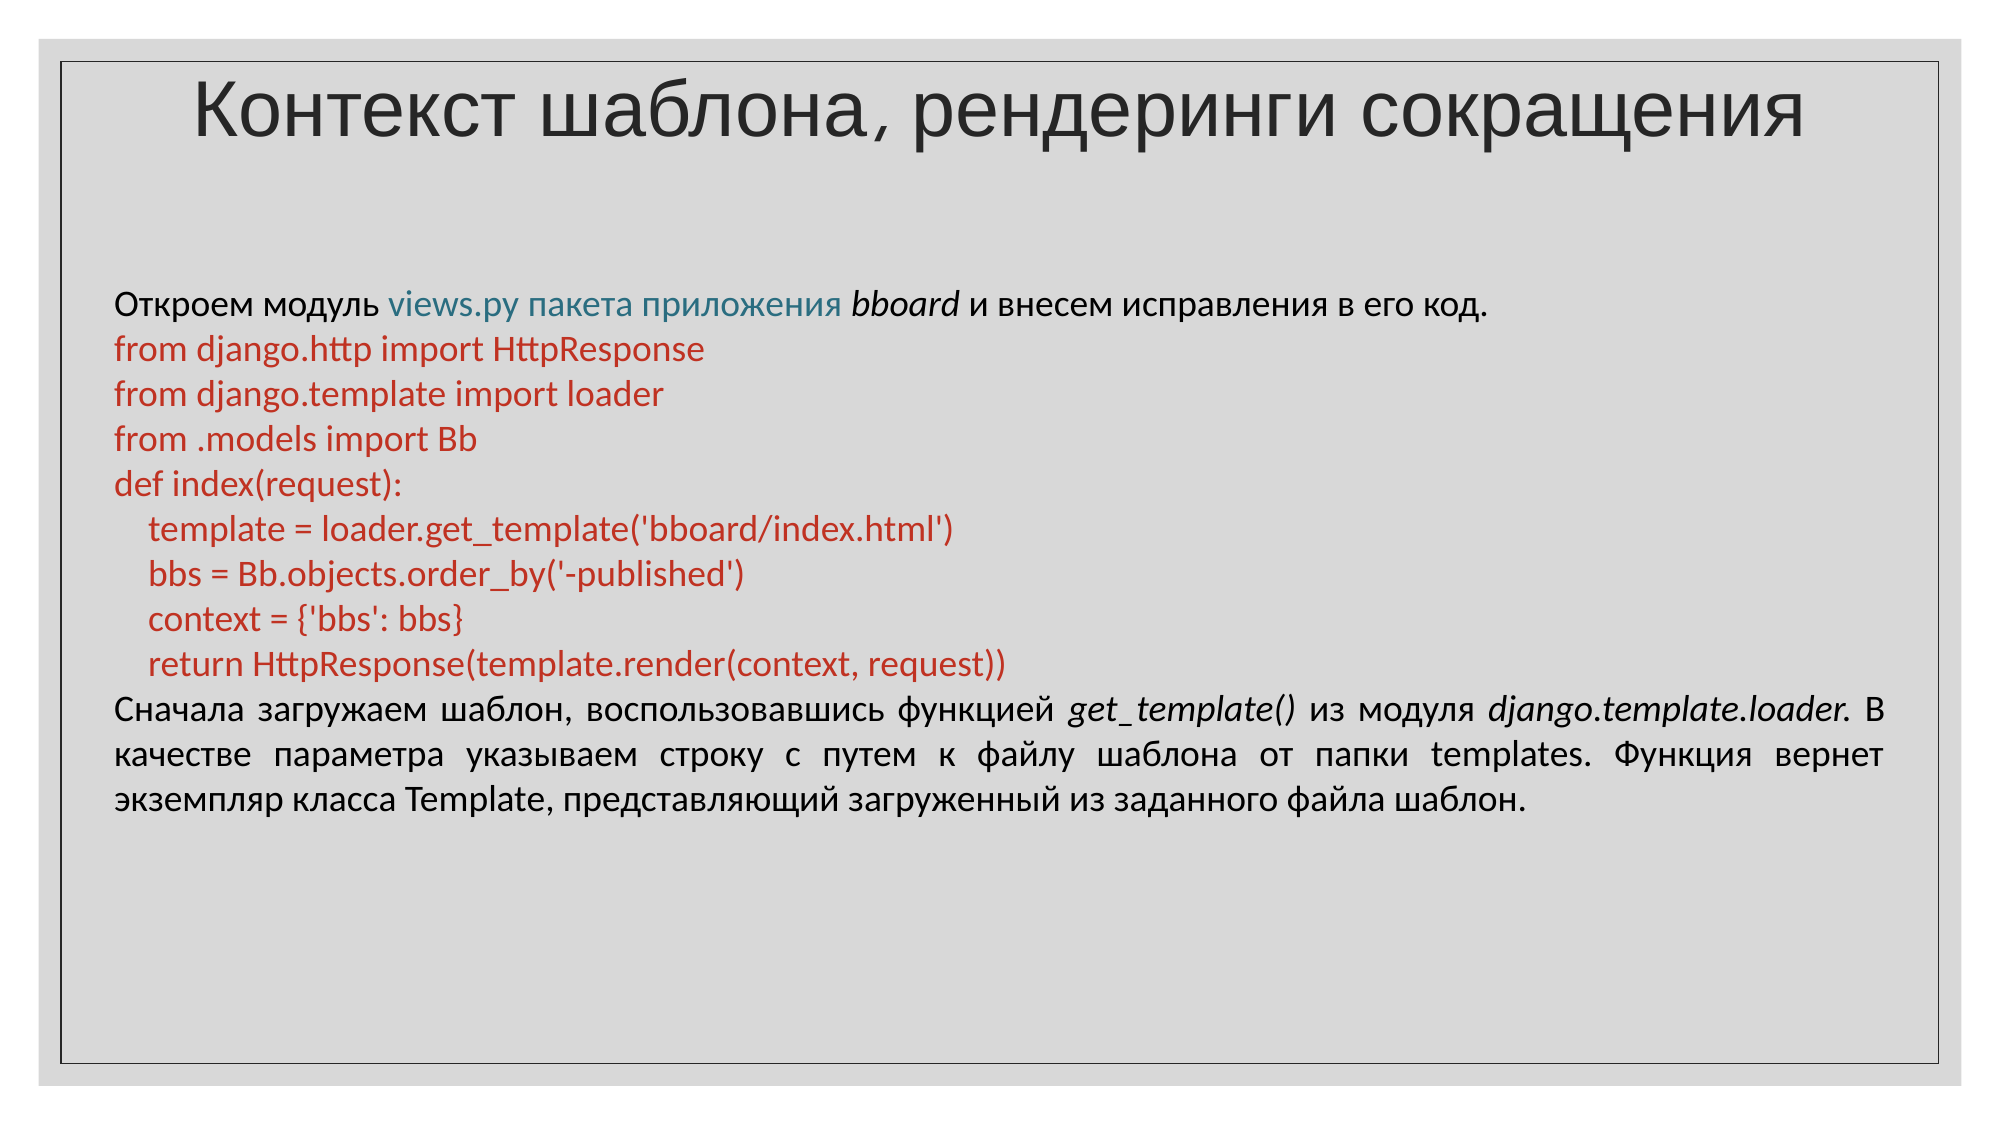

Контекст шаблона, рендеринги сокращения
Откроем модуль views.py пакета приложения bbоаrd и внесем исправления в его код.
from django.http import HttpResponse
from django.template import loader
from .models import Bb
def index(request):
    template = loader.get_template('bboard/index.html')
    bbs = Bb.objects.order_by('-published')
    context = {'bbs': bbs}
    return HttpResponse(template.render(context, request))
Сначала загружаем шаблон, воспользовавшись функцией get_template() из модуля django.template.loader. В качестве параметра указываем строку с путем к файлу шаблона от папки templates. Функция вернет экземпляр класса Template, представ­ляющий загруженный из заданного файла шаблон.